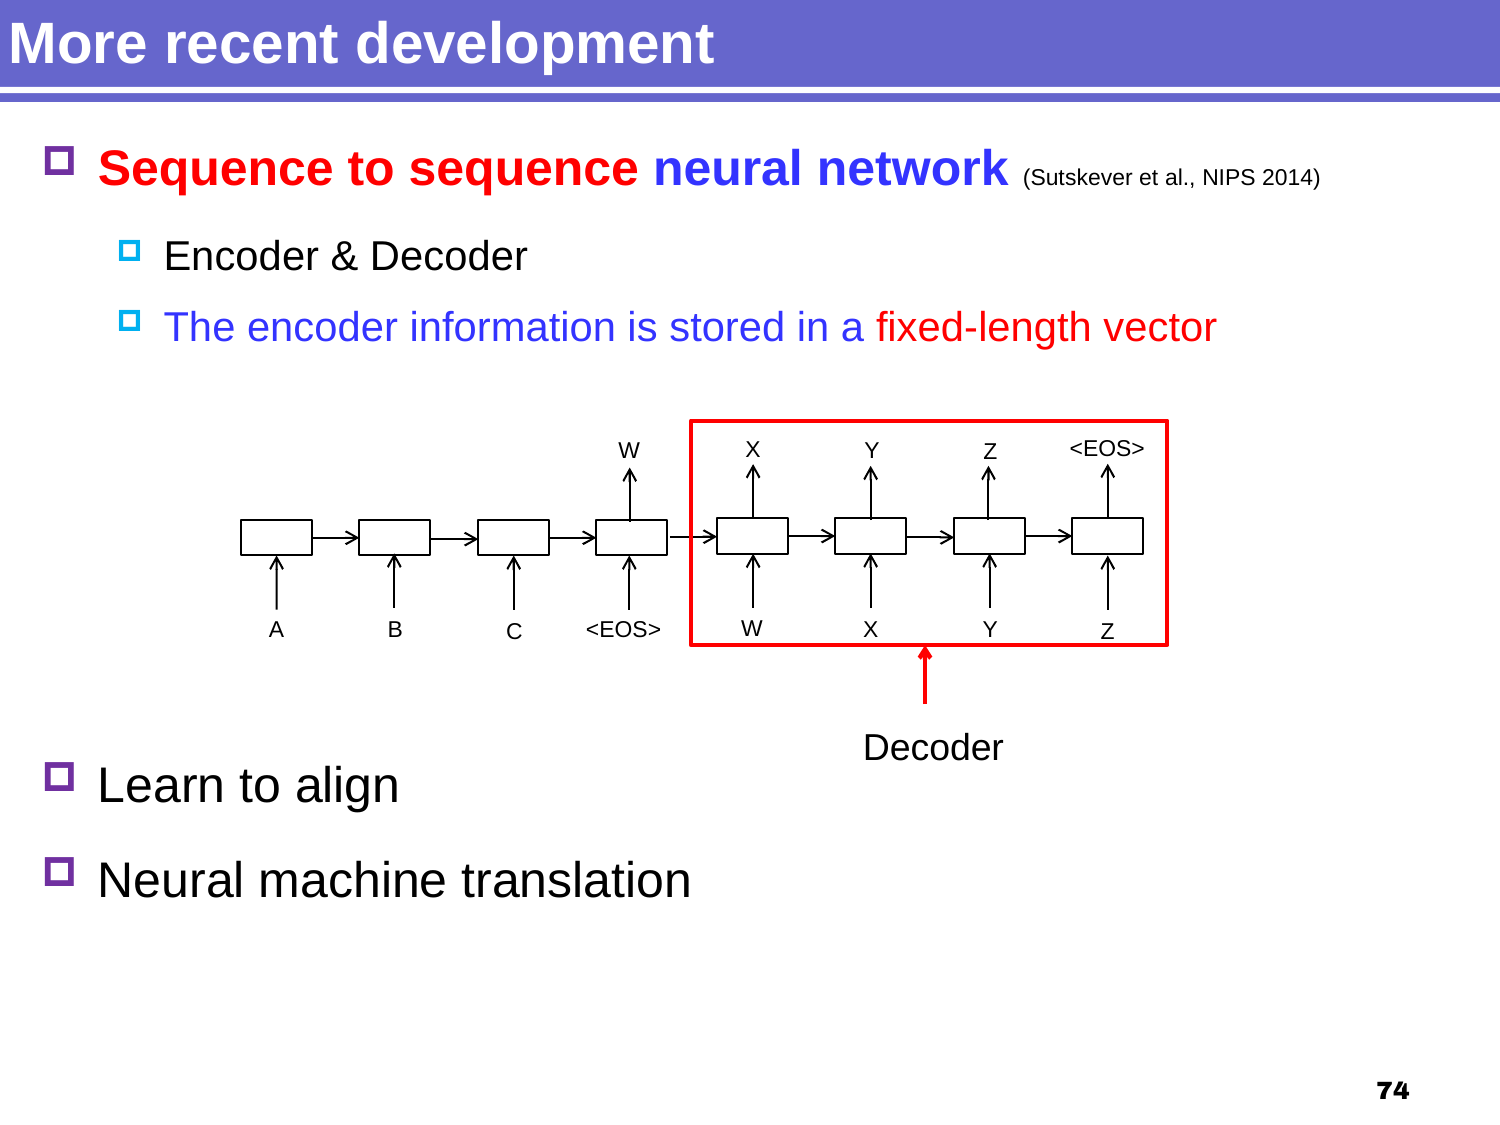

# More recent development
Sequence to sequence neural network (Sutskever et al., NIPS 2014)
Encoder & Decoder
The encoder information is stored in a fixed-length vector

Learn to align
Neural machine translation

<EOS>
X
Y
Z

W
X
A
B
<EOS>
Y
C
Z
Decoder
W
74